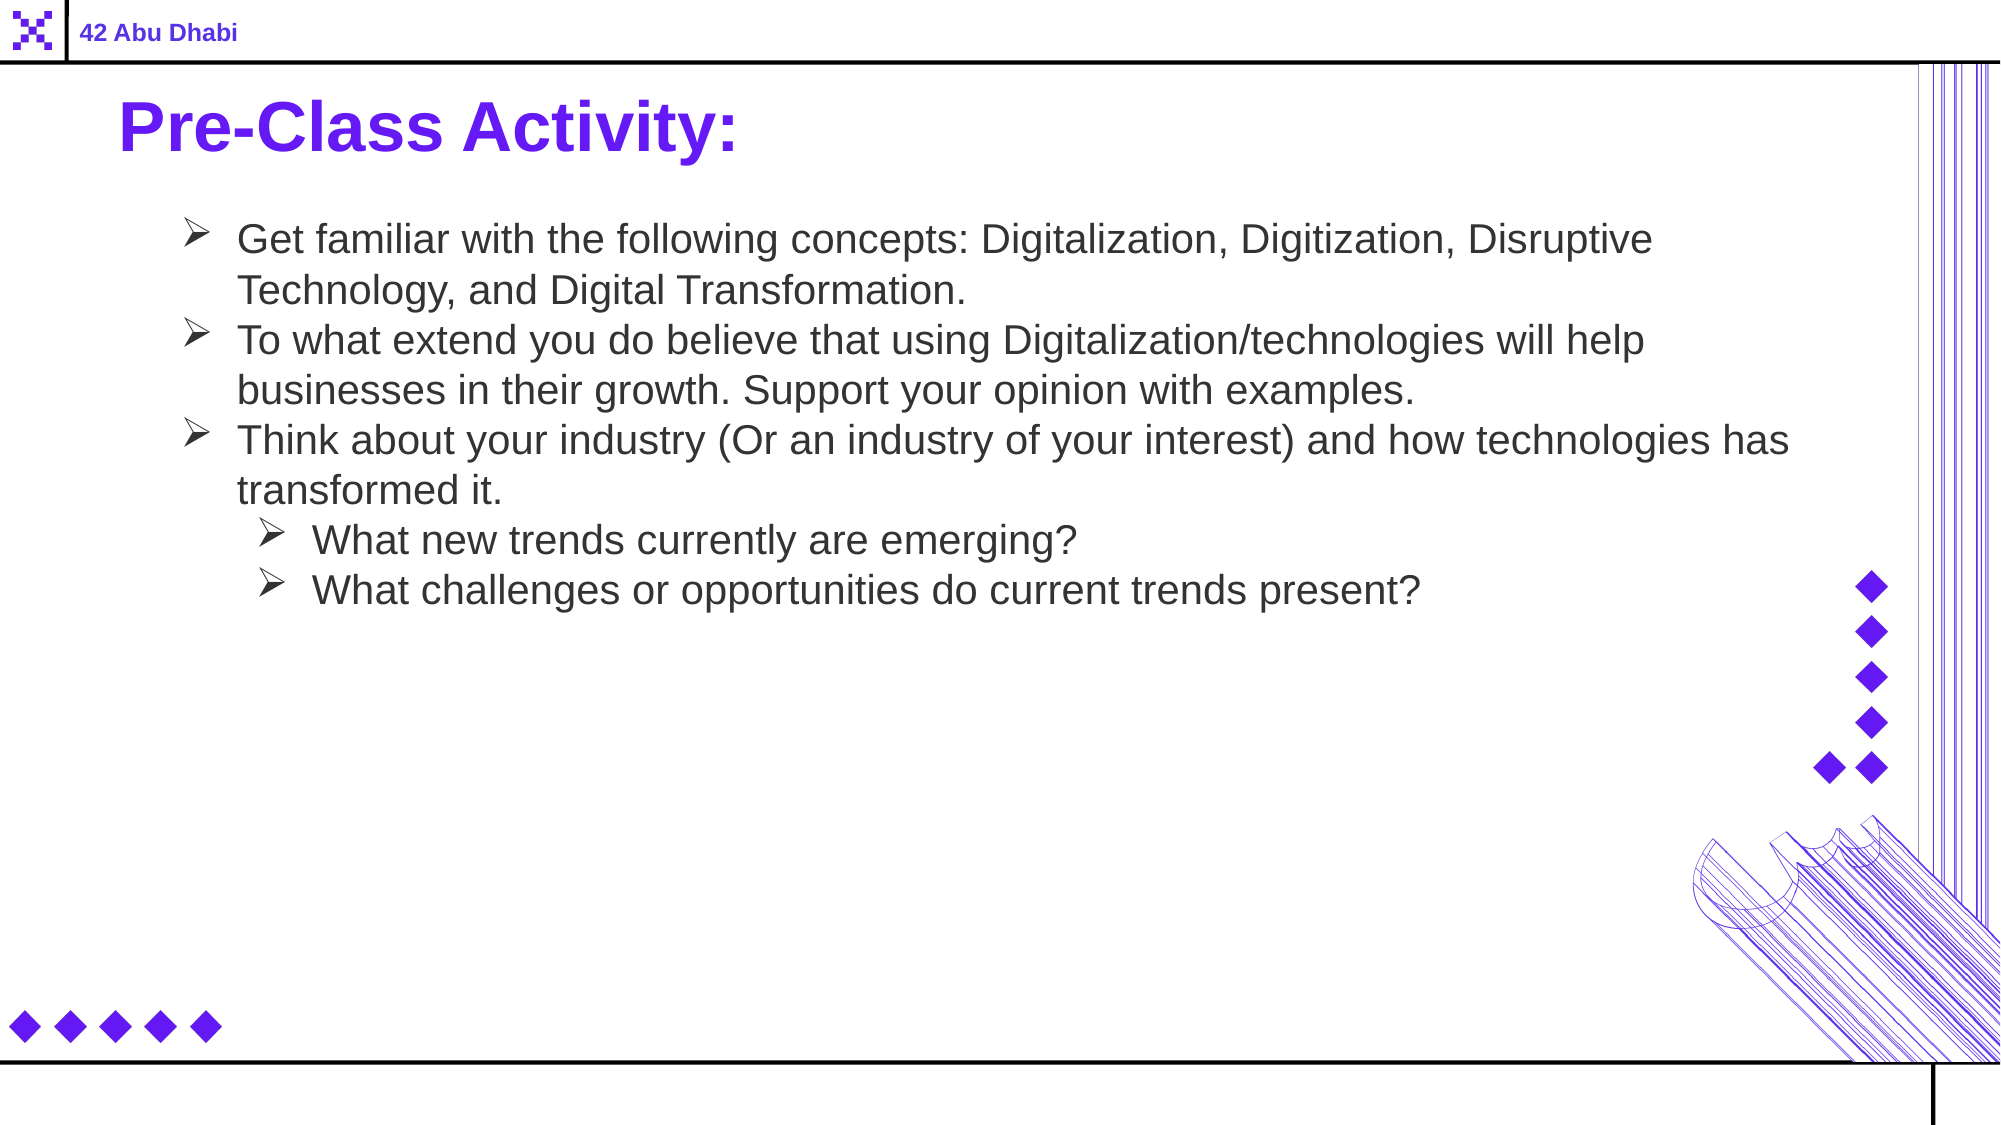

42 Abu Dhabi
Pre-Class Activity:

Get familiar with the following concepts: Digitalization, Digitization, Disruptive Technology, and Digital Transformation.
To what extend you do believe that using Digitalization/technologies will help businesses in their growth. Support your opinion with examples.
Think about your industry (Or an industry of your interest) and how technologies has transformed it.
What new trends currently are emerging?
What challenges or opportunities do current trends present?